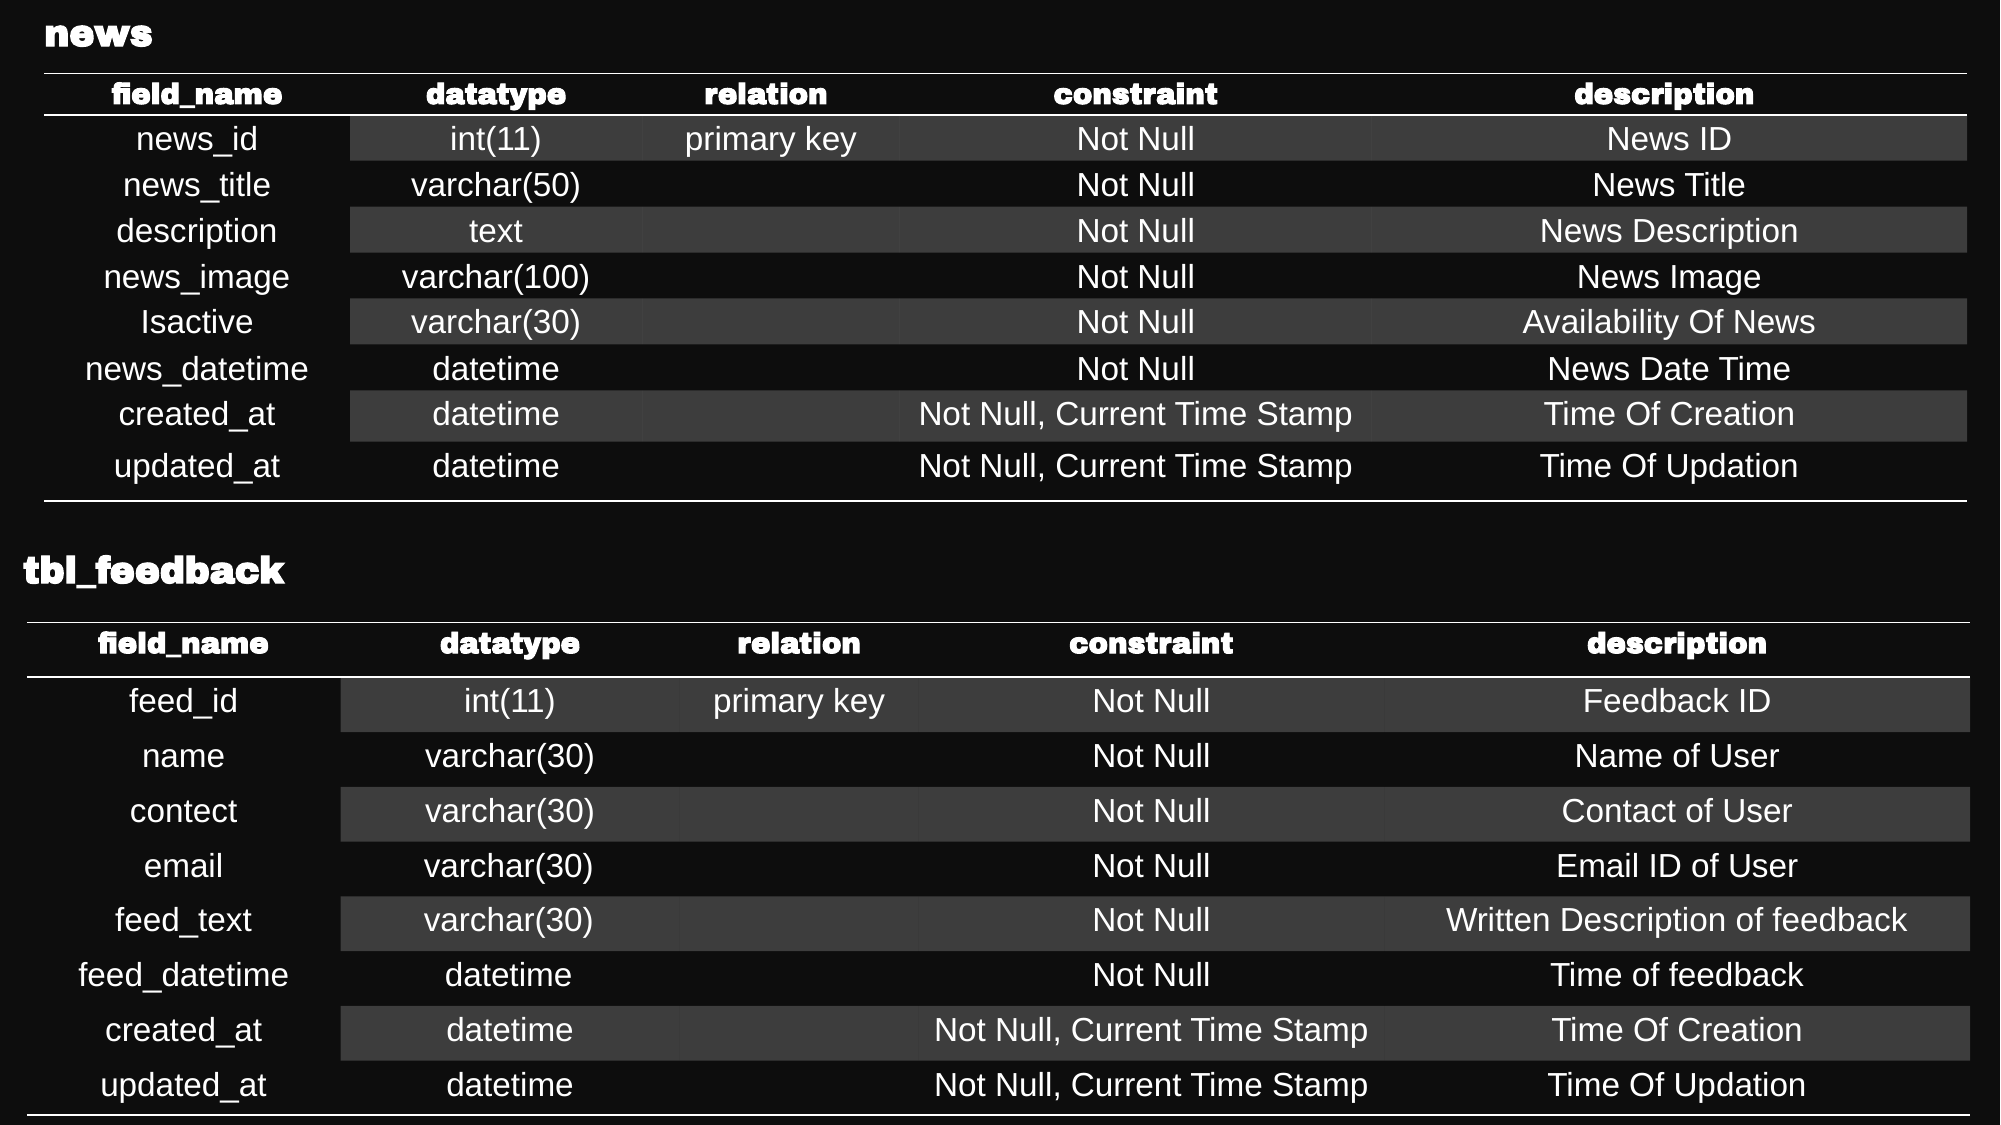

news

| field\_name | datatype | relation | constraint | description |
| --- | --- | --- | --- | --- |
| news\_id | int(11) | primary key | Not Null | News ID |
| news\_title | varchar(50) |  | Not Null | News Title |
| description | text |  | Not Null | News Description |
| news\_image | varchar(100) |  | Not Null | News Image |
| Isactive | varchar(30) |  | Not Null | Availability Of News |
| news\_datetime | datetime |  | Not Null | News Date Time |
| created\_at | datetime |  | Not Null, Current Time Stamp | Time Of Creation |
| updated\_at | datetime |  | Not Null, Current Time Stamp | Time Of Updation |
tbl_feedback

| field\_name | datatype | relation | constraint | description |
| --- | --- | --- | --- | --- |
| feed\_id | int(11) | primary key | Not Null | Feedback ID |
| name | varchar(30) |  | Not Null | Name of User |
| contect | varchar(30) |  | Not Null | Contact of User |
| email | varchar(30) |  | Not Null | Email ID of User |
| feed\_text | varchar(30) |  | Not Null | Written Description of feedback |
| feed\_datetime | datetime |  | Not Null | Time of feedback |
| created\_at | datetime |  | Not Null, Current Time Stamp | Time Of Creation |
| updated\_at | datetime |  | Not Null, Current Time Stamp | Time Of Updation |